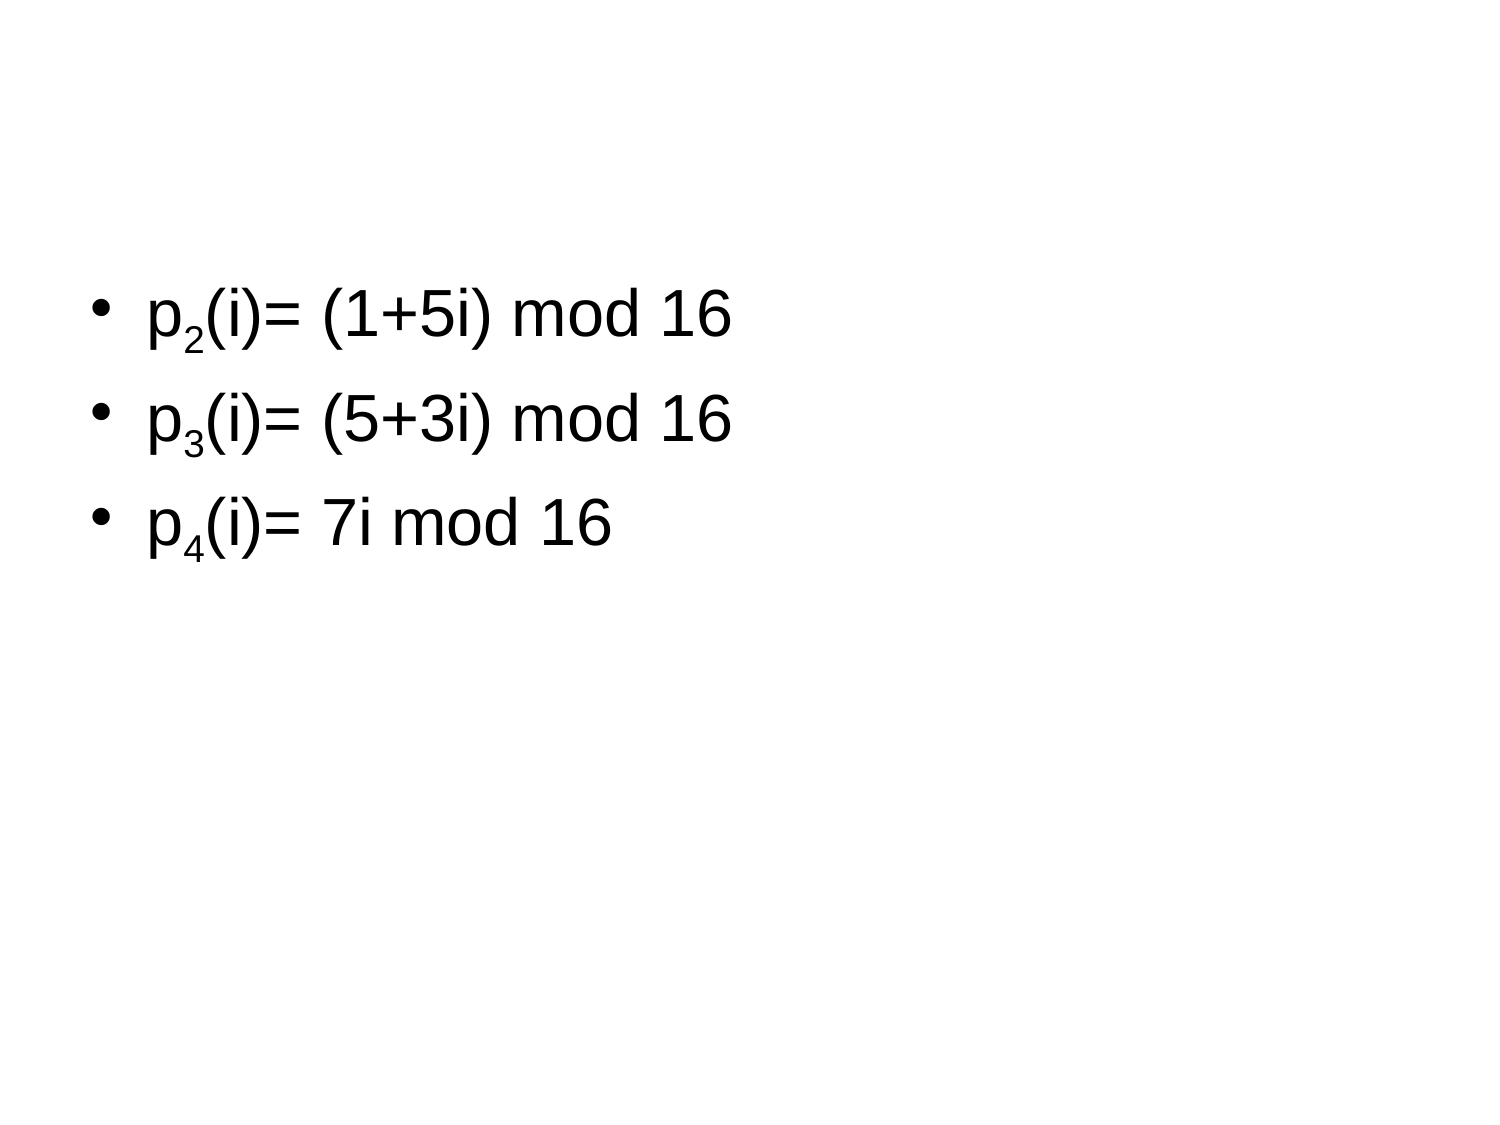

#
p2(i)= (1+5i) mod 16
p3(i)= (5+3i) mod 16
p4(i)= 7i mod 16